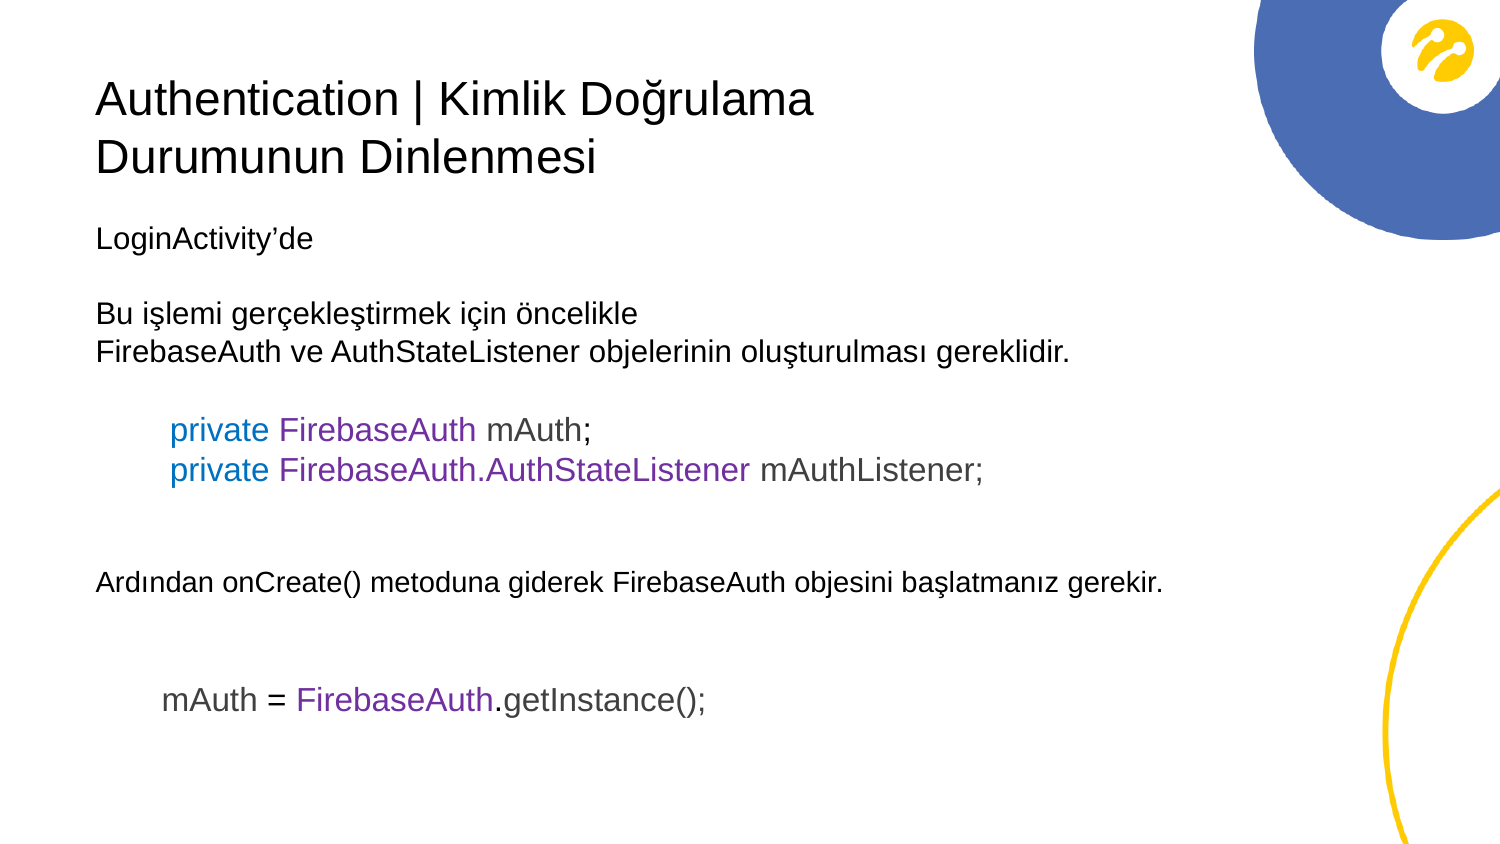

Authentication | Kimlik Doğrulama
Durumunun Dinlenmesi
LoginActivity’de

Bu işlemi gerçekleştirmek için öncelikle
FirebaseAuth ve AuthStateListener objelerinin oluşturulması gereklidir.

        private FirebaseAuth mAuth;
        private FirebaseAuth.AuthStateListener mAuthListener;

Ardından onCreate() metoduna giderek FirebaseAuth objesini başlatmanız gerekir.

        mAuth = FirebaseAuth.getInstance();